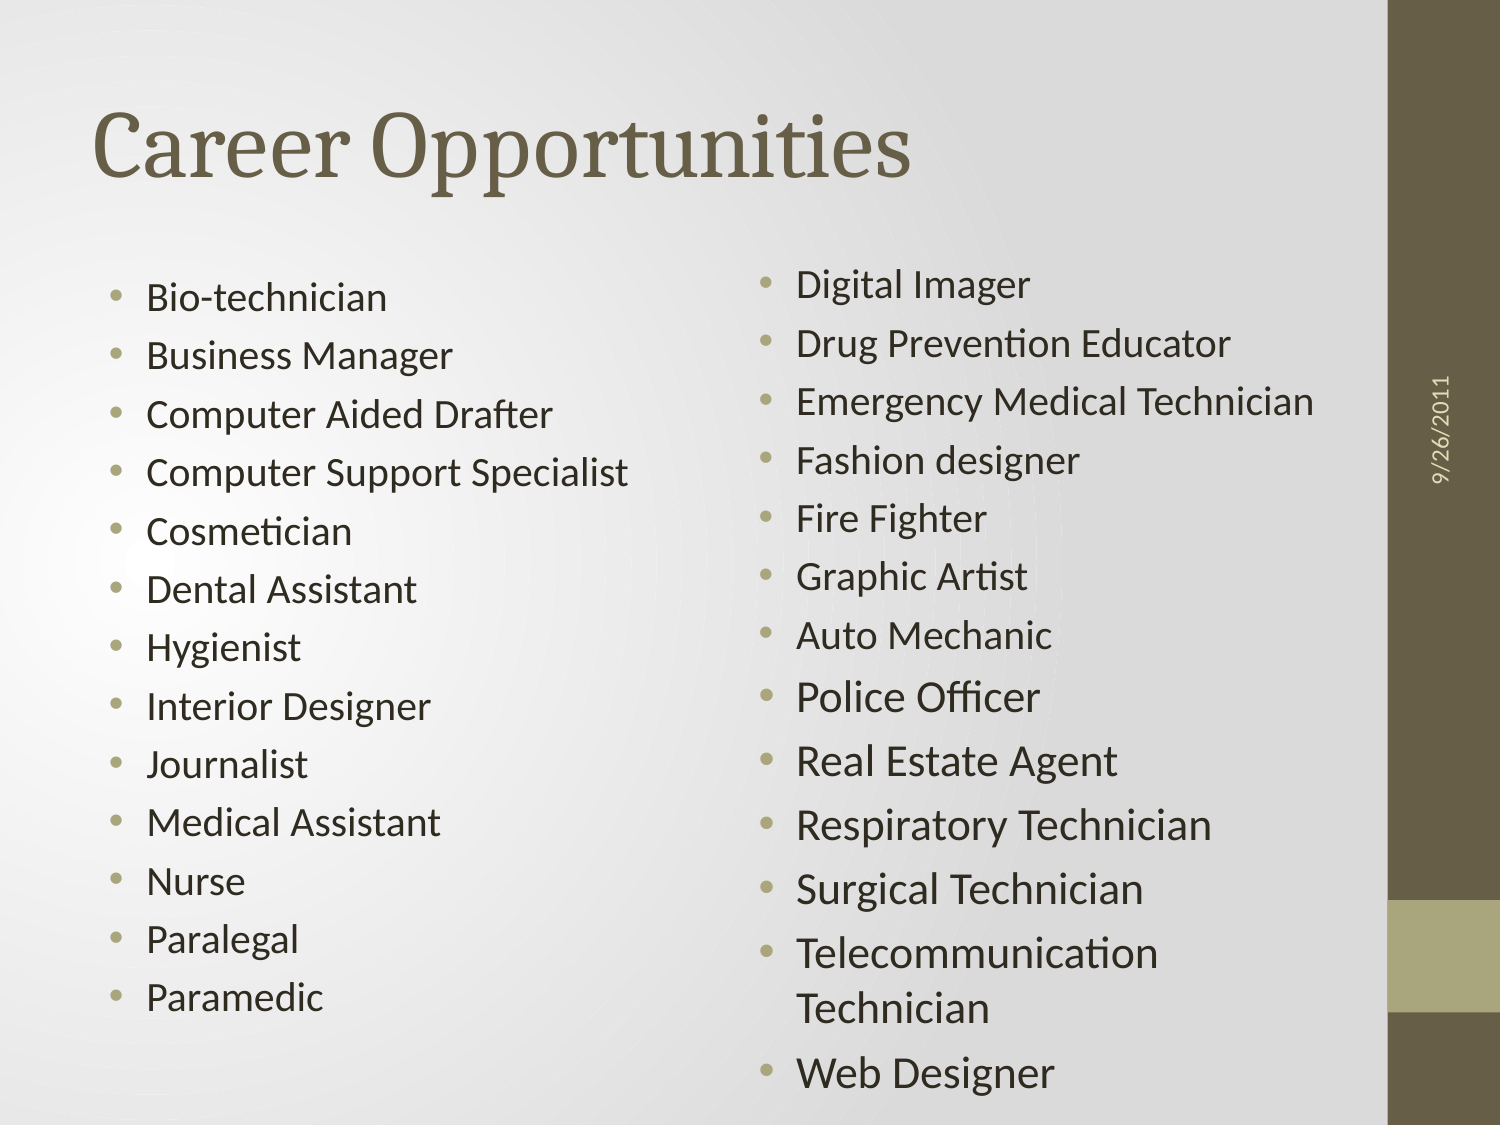

Career Opportunities
Digital Imager
Drug Prevention Educator
Emergency Medical Technician
Fashion designer
Fire Fighter
Graphic Artist
Auto Mechanic
Police Officer
Real Estate Agent
Respiratory Technician
Surgical Technician
Telecommunication Technician
Web Designer

Bio-technician
Business Manager
Computer Aided Drafter
Computer Support Specialist
Cosmetician
Dental Assistant
Hygienist
Interior Designer
Journalist
Medical Assistant
Nurse
Paralegal
Paramedic

9/26/2011